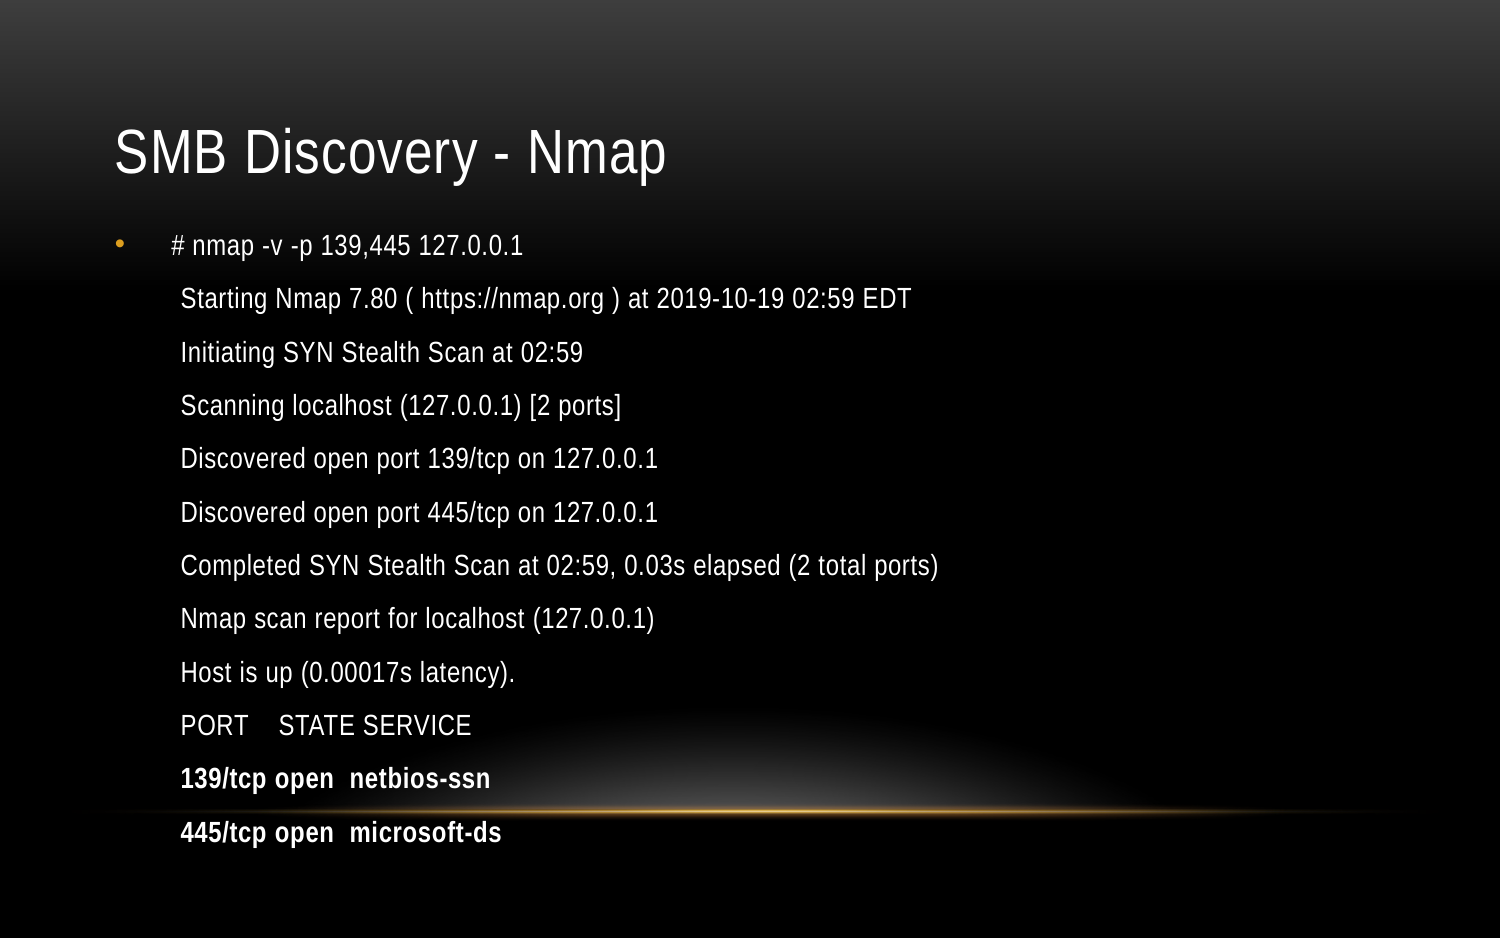

# SMB Discovery - Nmap
# nmap -v -p 139,445 127.0.0.1
Starting Nmap 7.80 ( https://nmap.org ) at 2019-10-19 02:59 EDT
Initiating SYN Stealth Scan at 02:59
Scanning localhost (127.0.0.1) [2 ports]
Discovered open port 139/tcp on 127.0.0.1
Discovered open port 445/tcp on 127.0.0.1
Completed SYN Stealth Scan at 02:59, 0.03s elapsed (2 total ports)
Nmap scan report for localhost (127.0.0.1)
Host is up (0.00017s latency).
PORT    STATE SERVICE
139/tcp open  netbios-ssn
445/tcp open  microsoft-ds